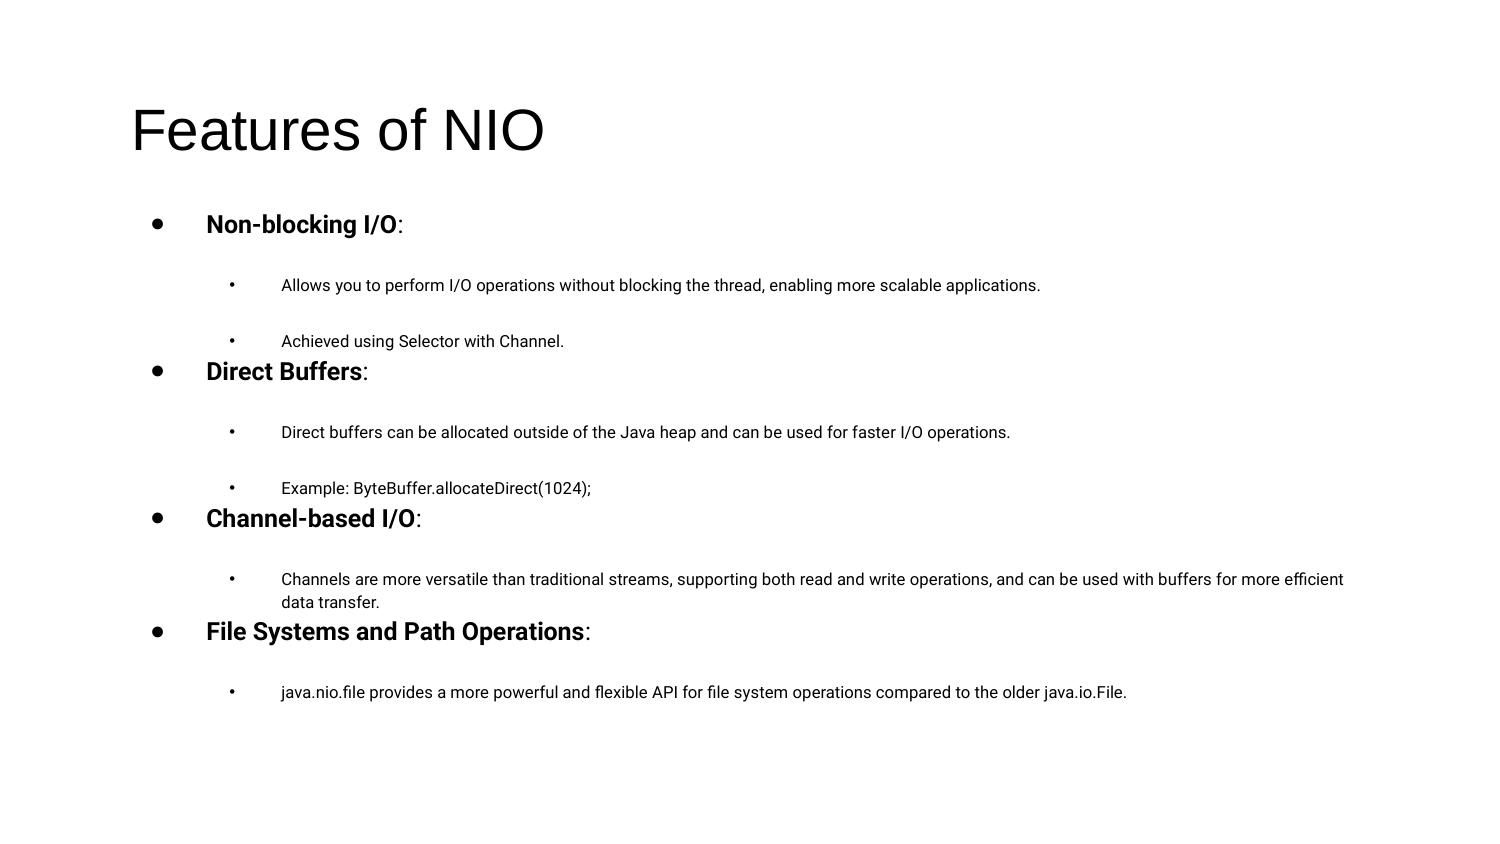

# Features of NIO
Non-blocking I/O:
Allows you to perform I/O operations without blocking the thread, enabling more scalable applications.
Achieved using Selector with Channel.
Direct Buffers:
Direct buffers can be allocated outside of the Java heap and can be used for faster I/O operations.
Example: ByteBuffer.allocateDirect(1024);
Channel-based I/O:
Channels are more versatile than traditional streams, supporting both read and write operations, and can be used with buffers for more efficient data transfer.
File Systems and Path Operations:
java.nio.file provides a more powerful and flexible API for file system operations compared to the older java.io.File.